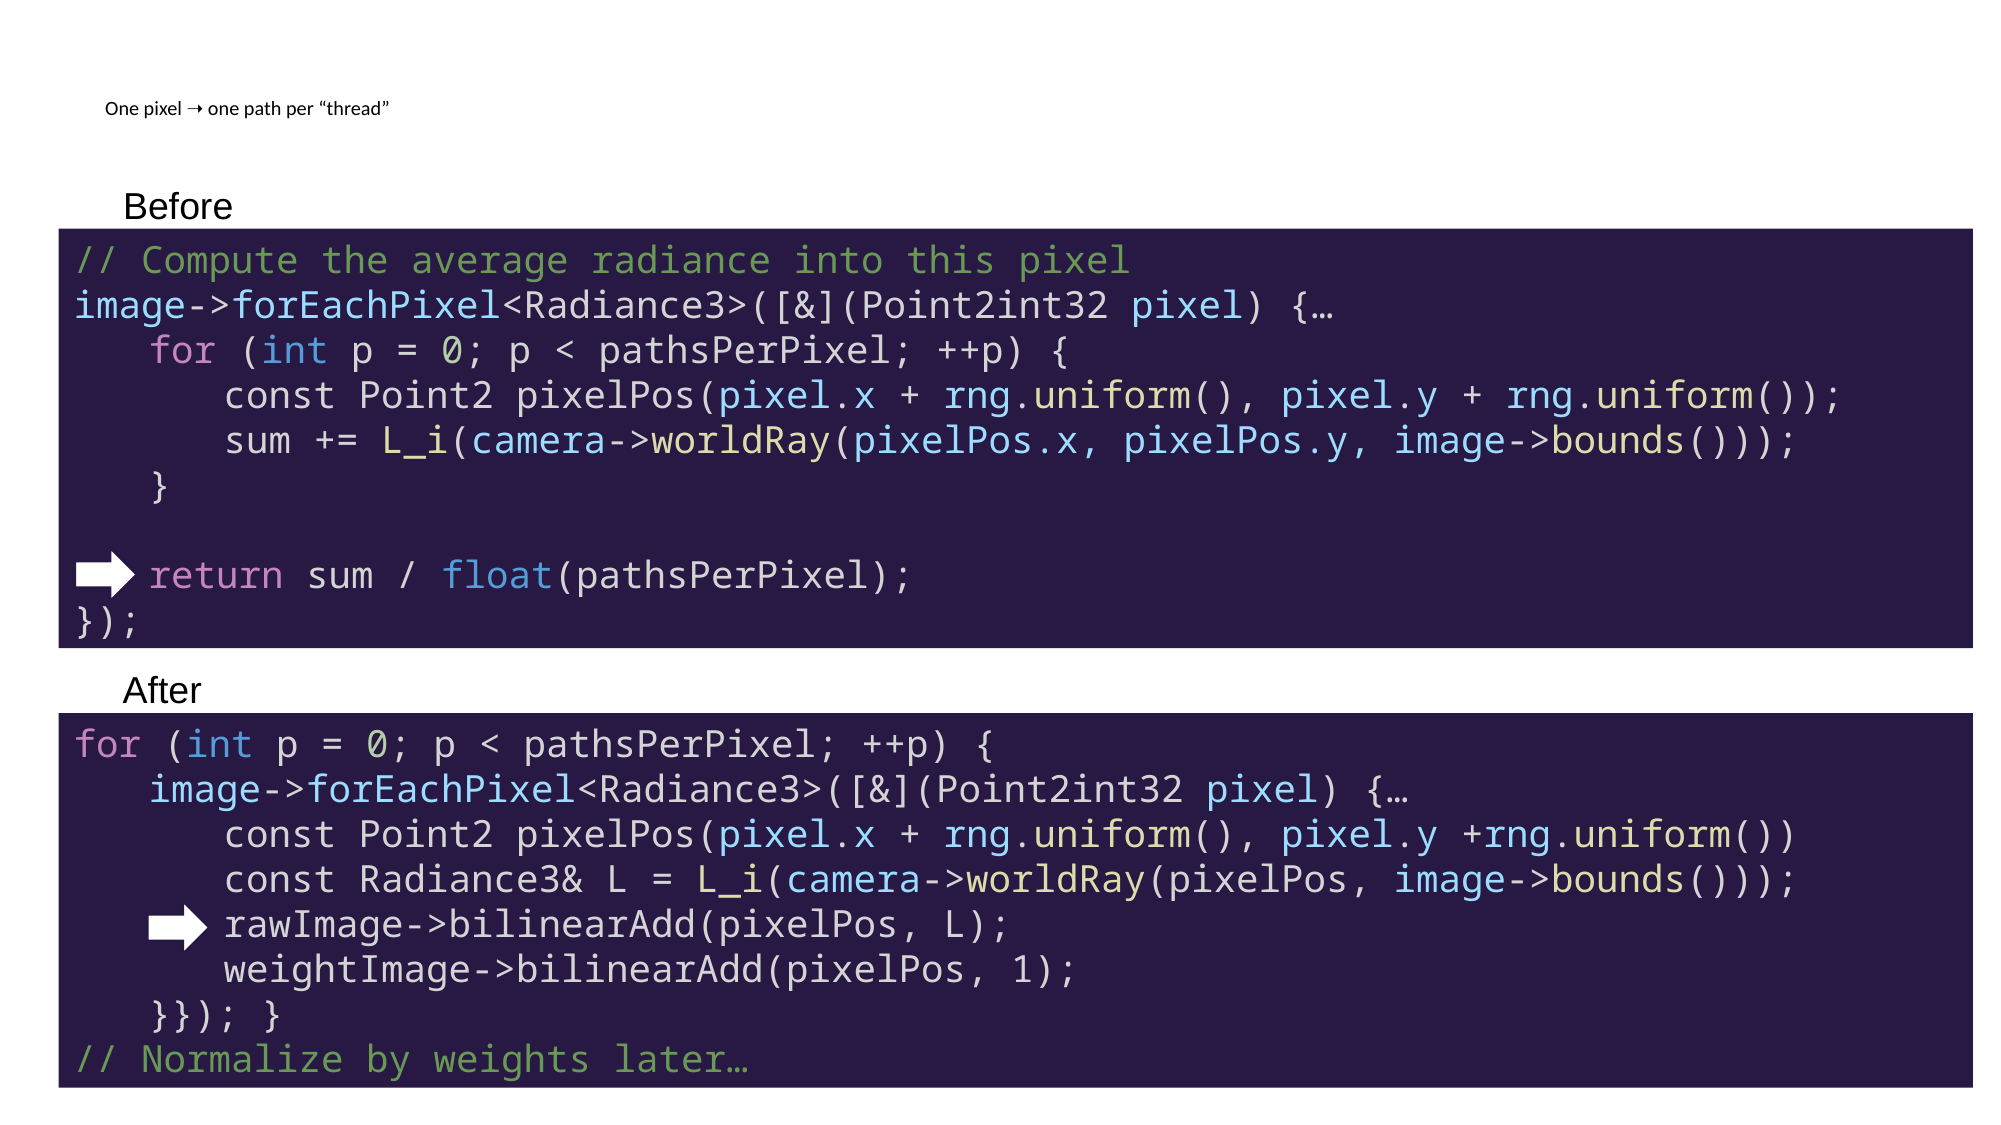

# One pixel ➝ one path per “thread”
Before
// Compute the average radiance into this pixel
image->forEachPixel<Radiance3>([&](Point2int32 pixel) {…
for (int p = 0; p < pathsPerPixel; ++p) {
const Point2 pixelPos(pixel.x + rng.uniform(), pixel.y + rng.uniform());
sum += L_i(camera->worldRay(pixelPos.x, pixelPos.y, image->bounds()));
}

return sum / float(pathsPerPixel);
});

After
for (int p = 0; p < pathsPerPixel; ++p) {
image->forEachPixel<Radiance3>([&](Point2int32 pixel) {…
const Point2 pixelPos(pixel.x + rng.uniform(), pixel.y +rng.uniform())
const Radiance3& L = L_i(camera->worldRay(pixelPos, image->bounds()));
rawImage->bilinearAdd(pixelPos, L);
weightImage->bilinearAdd(pixelPos, 1);
}}); }
// Normalize by weights later…

23